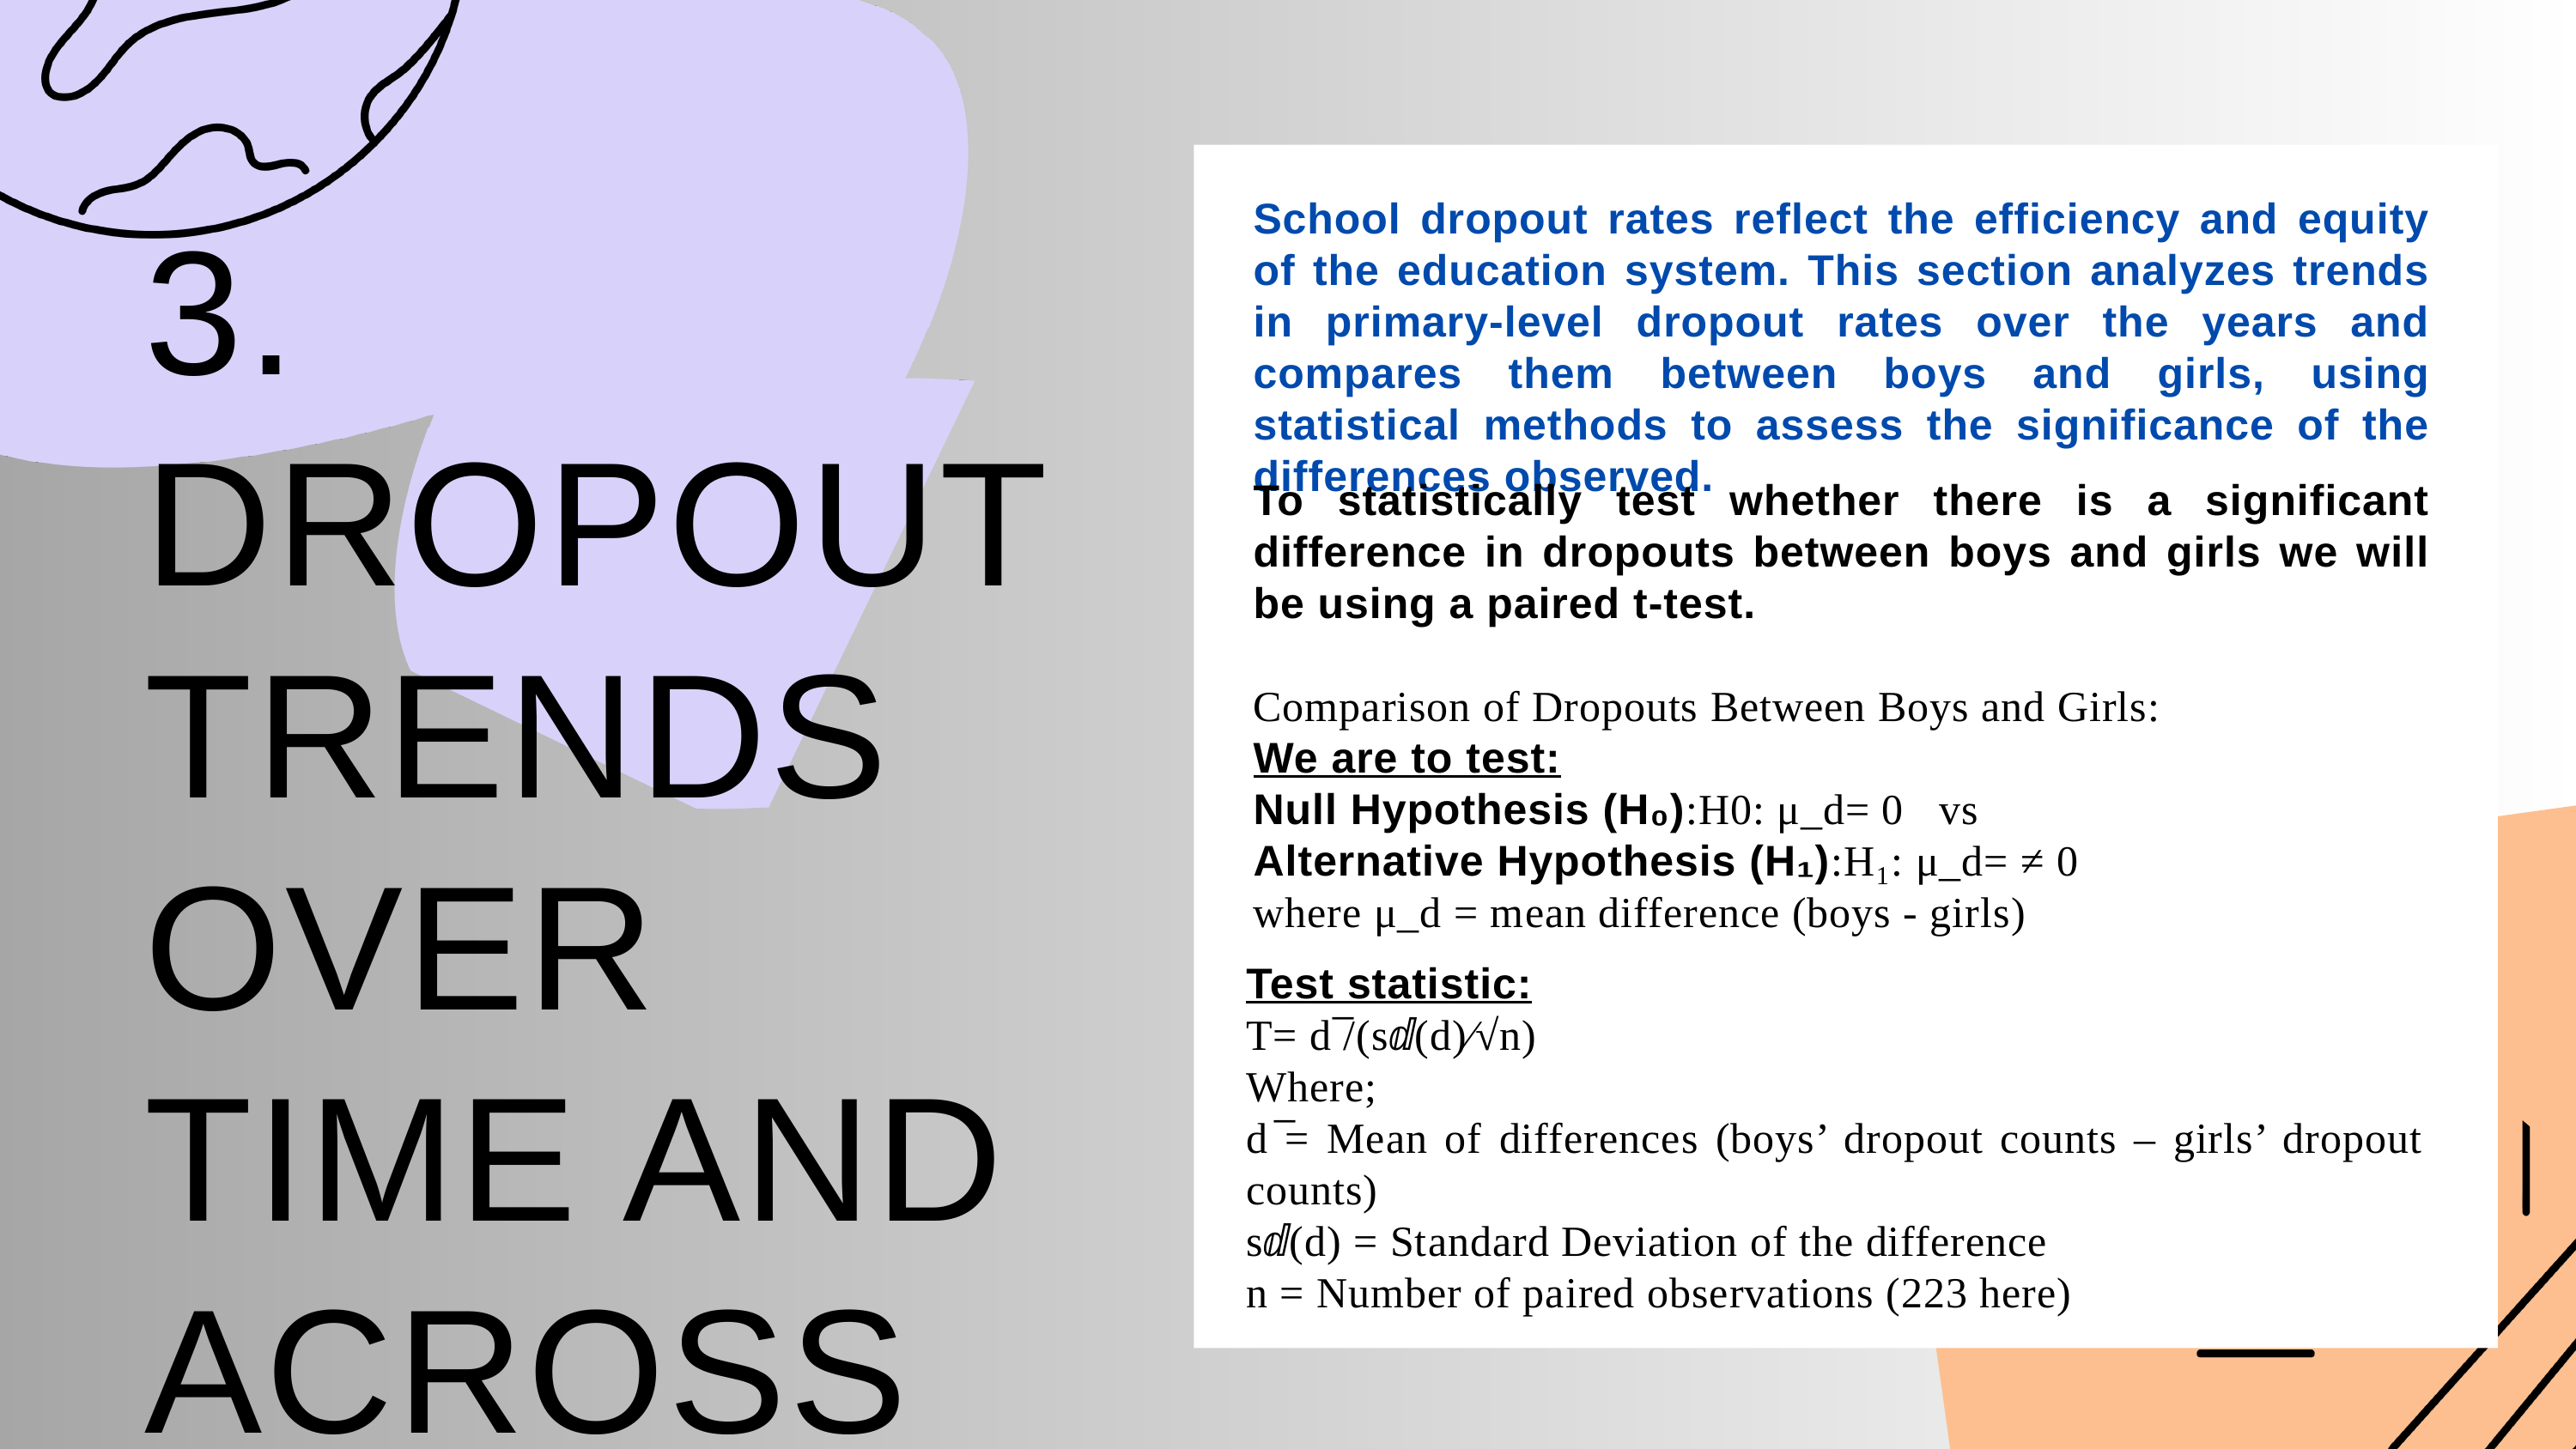

School dropout rates reflect the efficiency and equity of the education system. This section analyzes trends in primary-level dropout rates over the years and compares them between boys and girls, using statistical methods to assess the significance of the differences observed.
3. DROPOUT TRENDS OVER TIME AND ACROSS GENDER
To statistically test whether there is a significant difference in dropouts between boys and girls we will be using a paired t-test.

Comparison of Dropouts Between Boys and Girls:
We are to test:
Null Hypothesis (H₀):H0: μ_d= 0   vs
Alternative Hypothesis (H₁):H₁: μ_d= ≠ 0
where μ_d = mean difference (boys - girls)

Test statistic:
T= d ̅/(sⅆ(d)∕√n)
Where;
d ̅= Mean of differences (boys’ dropout counts – girls’ dropout counts)
sⅆ(d) = Standard Deviation of the difference
n = Number of paired observations (223 here)